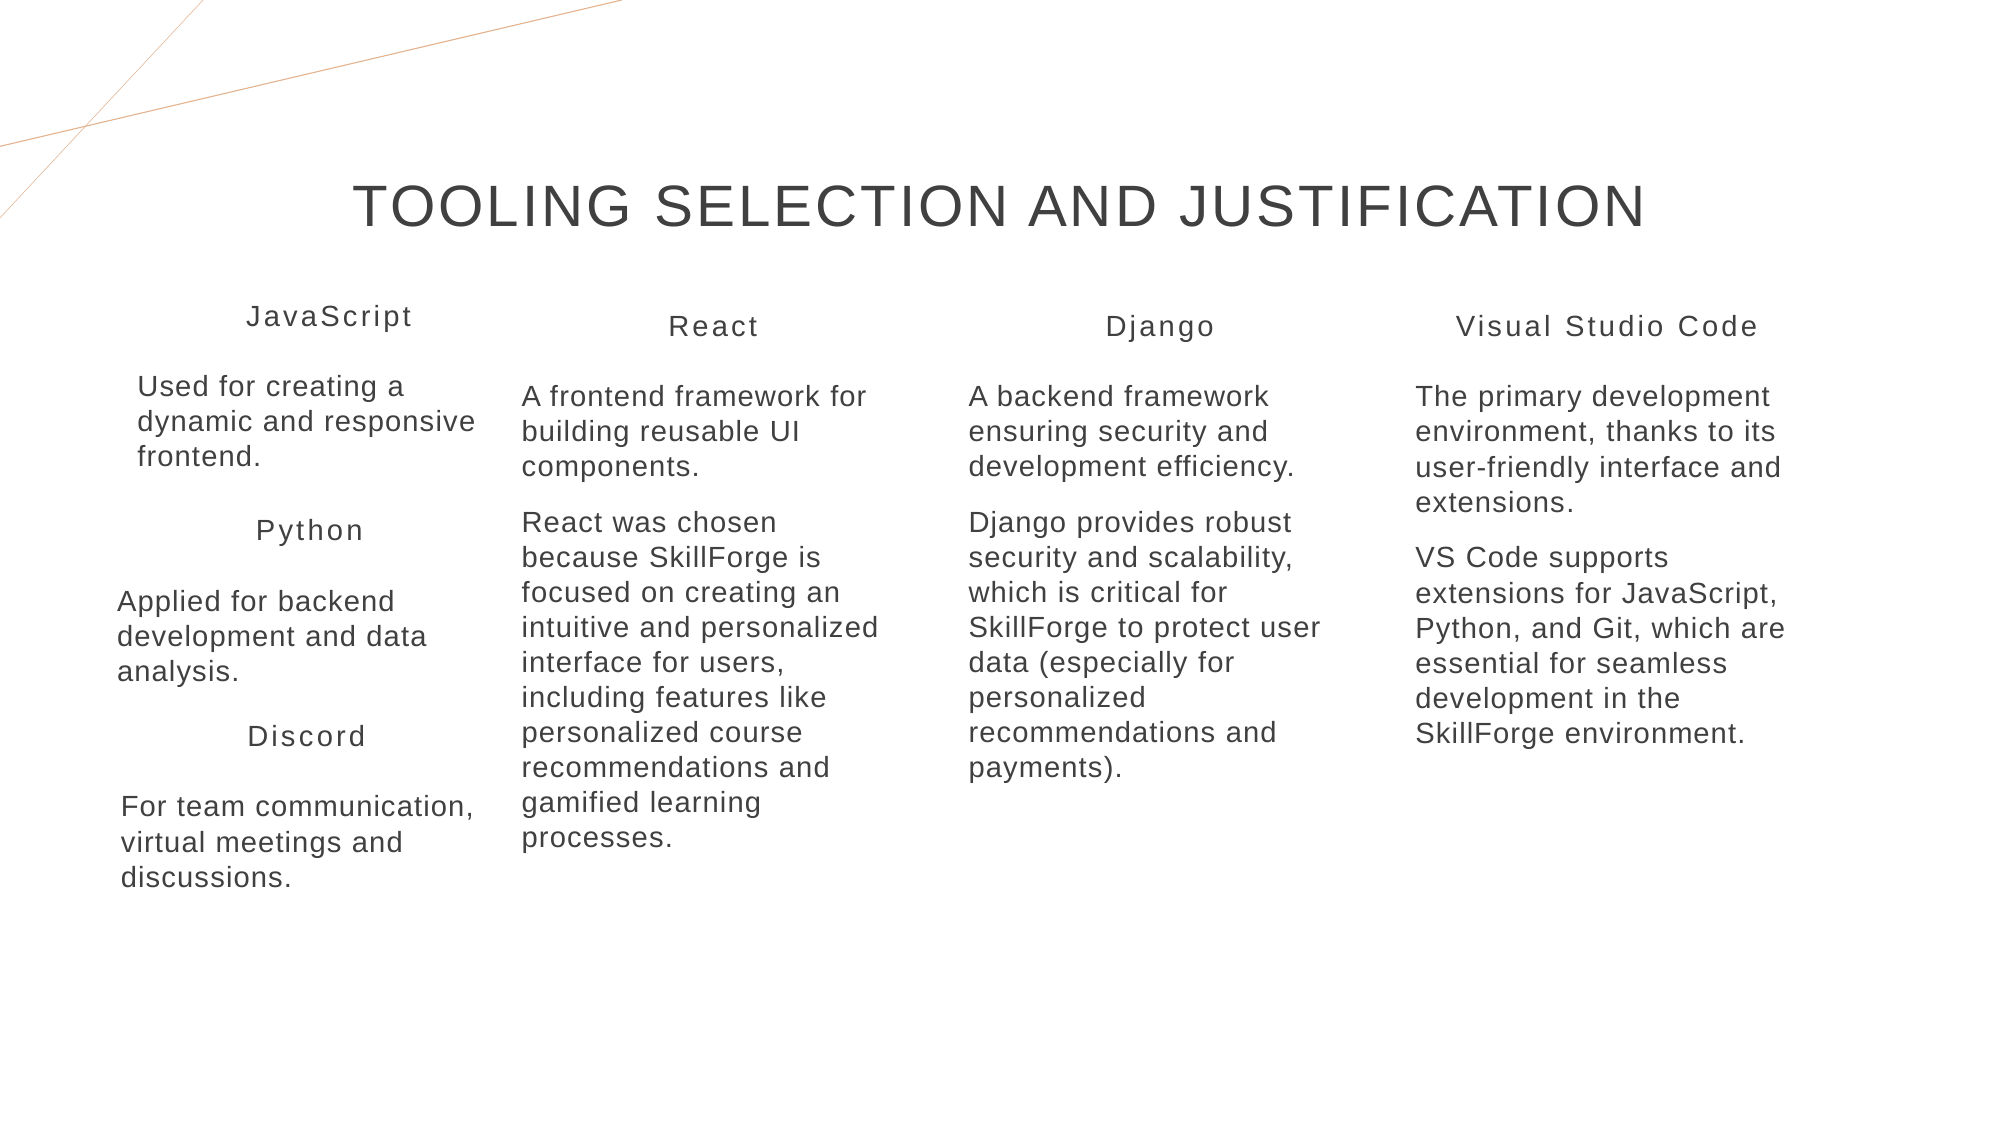

# Tooling Selection and Justification
JavaScript
Django
Visual Studio Code
React
Used for creating a dynamic and responsive frontend.
A backend framework ensuring security and development efficiency.
Django provides robust security and scalability, which is critical for SkillForge to protect user data (especially for personalized recommendations and payments).
The primary development environment, thanks to its user-friendly interface and extensions.
VS Code supports extensions for JavaScript, Python, and Git, which are essential for seamless development in the SkillForge environment.
A frontend framework for building reusable UI components.
React was chosen because SkillForge is focused on creating an intuitive and personalized interface for users, including features like personalized course recommendations and gamified learning processes.
Python
Applied for backend development and data analysis.

Discord
For team communication, virtual meetings and discussions.